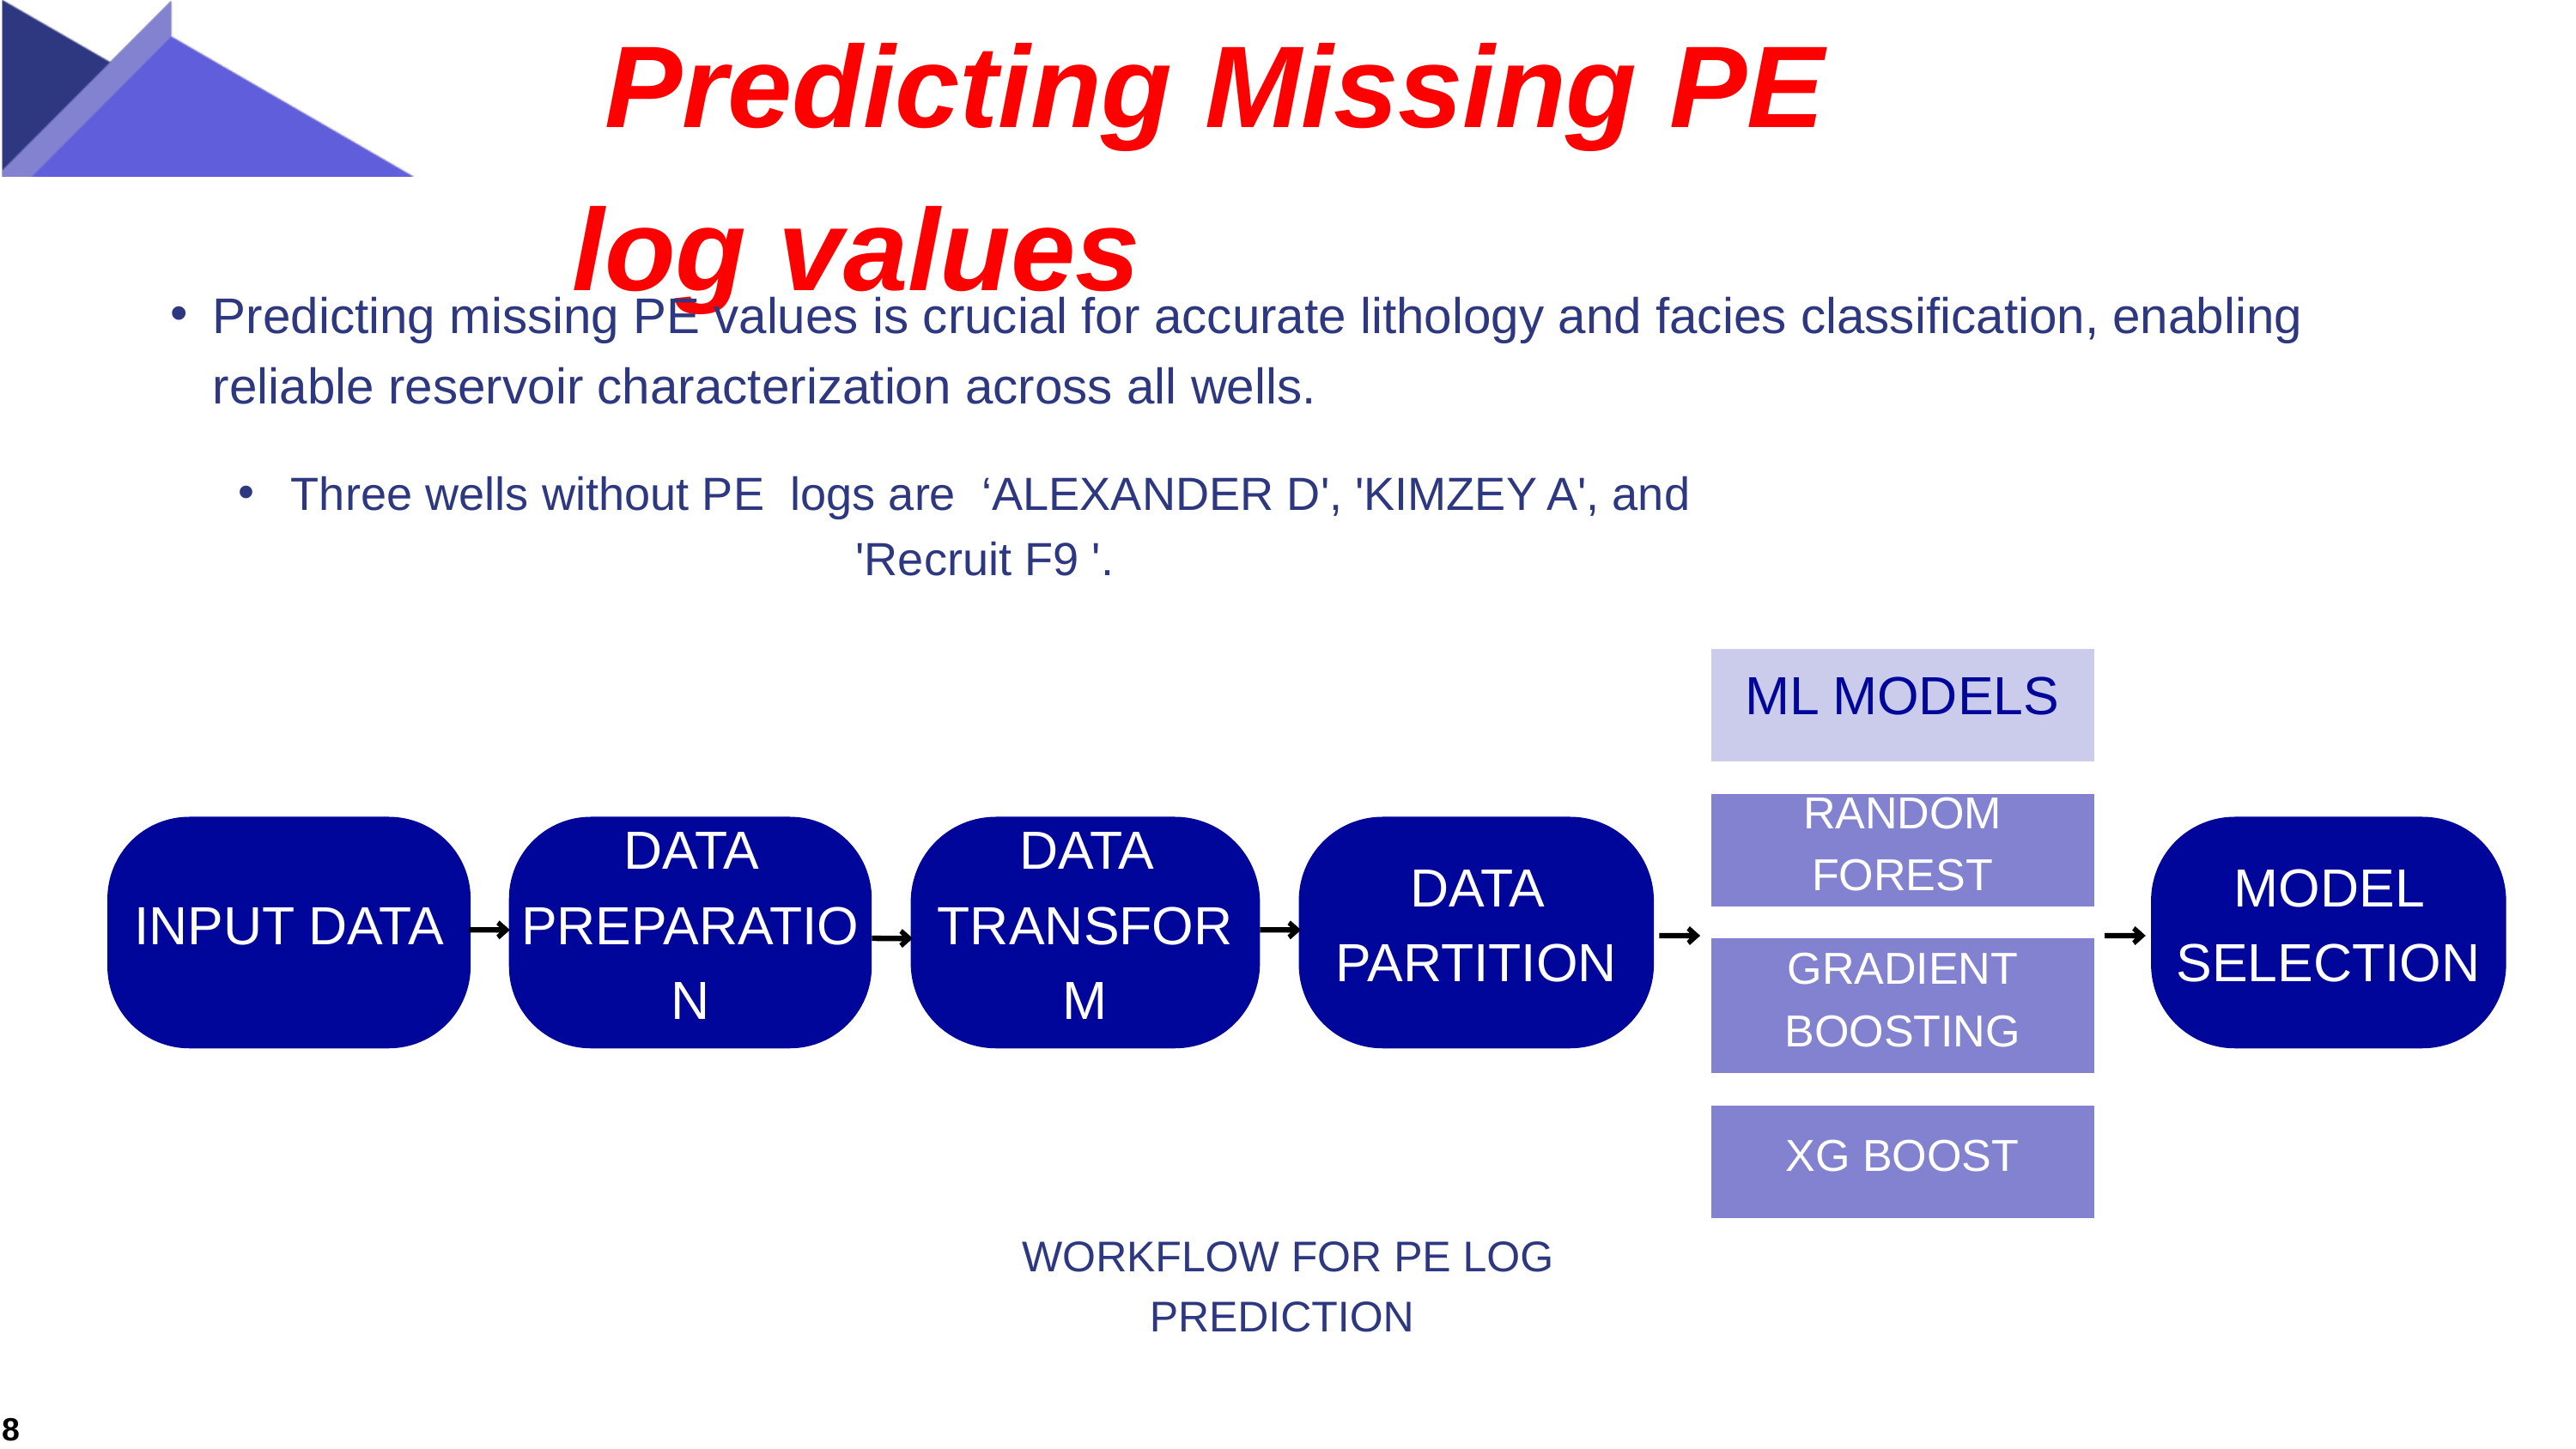

Predicting Missing PE log values
Predicting missing PE values is crucial for accurate lithology and facies classification, enabling reliable reservoir characterization across all wells.

 Three wells without PE  logs are  ‘ALEXANDER D', 'KIMZEY A', and 'Recruit F9 '.

ML MODELS

RANDOM FOREST

INPUT DATA

DATA PREPARATION

DATA TRANSFORM

DATA PARTITION

MODEL SELECTION

GRADIENT BOOSTING

XG BOOST
WORKFLOW FOR PE LOG PREDICTION
8